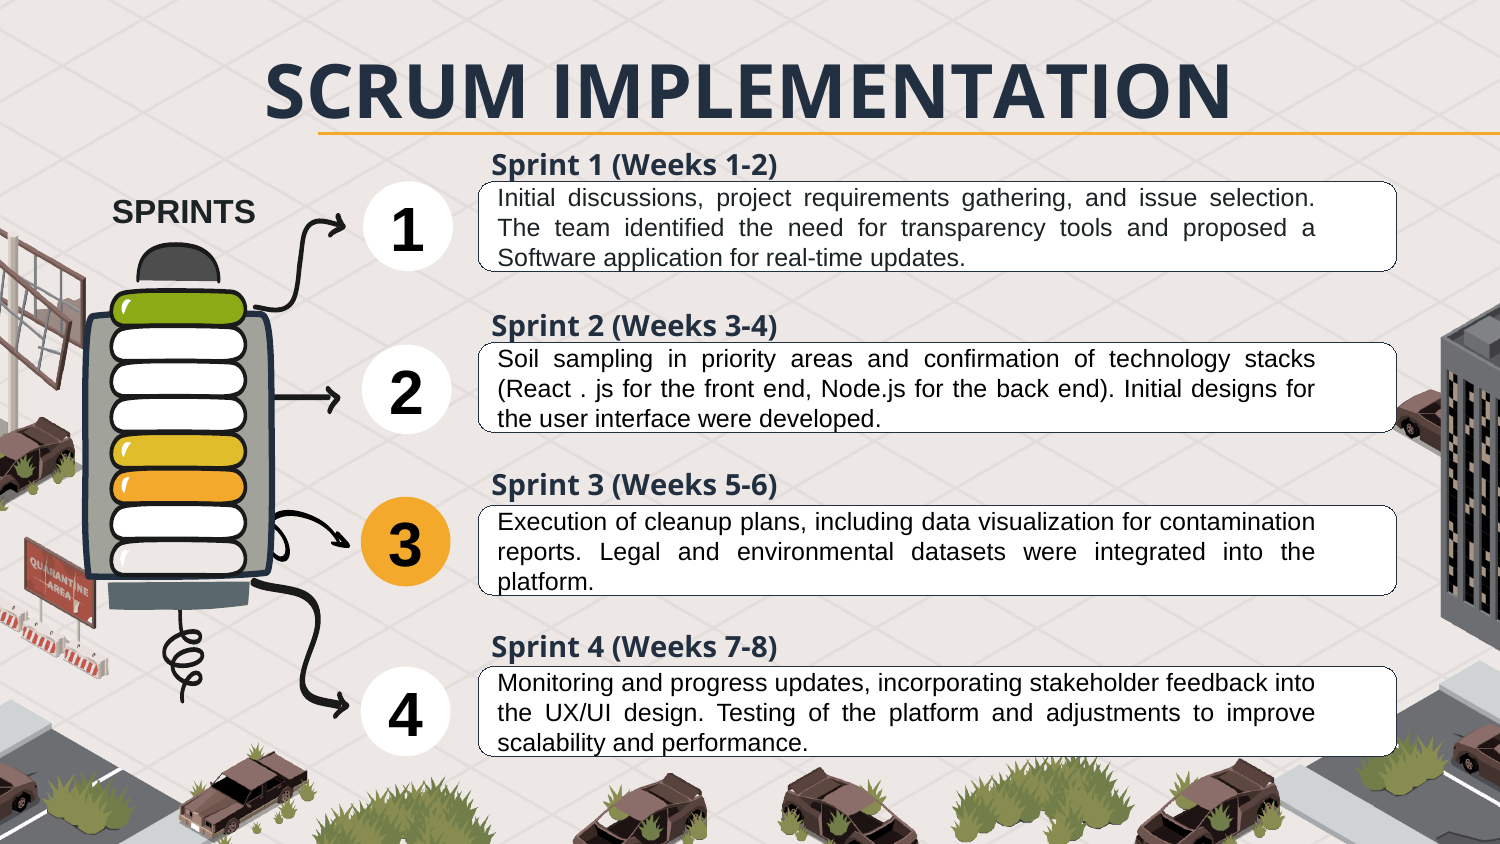

# SCRUM IMPLEMENTATION
Sprint 1 (Weeks 1-2)
1
Initial discussions, project requirements gathering, and issue selection. The team identified the need for transparency tools and proposed a Software application for real-time updates.
SPRINTS

Sprint 2 (Weeks 3-4)
Soil sampling in priority areas and confirmation of technology stacks (React . js for the front end, Node.js for the back end). Initial designs for the user interface were developed.
2
Sprint 3 (Weeks 5-6)
3
Execution of cleanup plans, including data visualization for contamination reports. Legal and environmental datasets were integrated into the platform.
Sprint 4 (Weeks 7-8)
4
Monitoring and progress updates, incorporating stakeholder feedback into the UX/UI design. Testing of the platform and adjustments to improve scalability and performance.